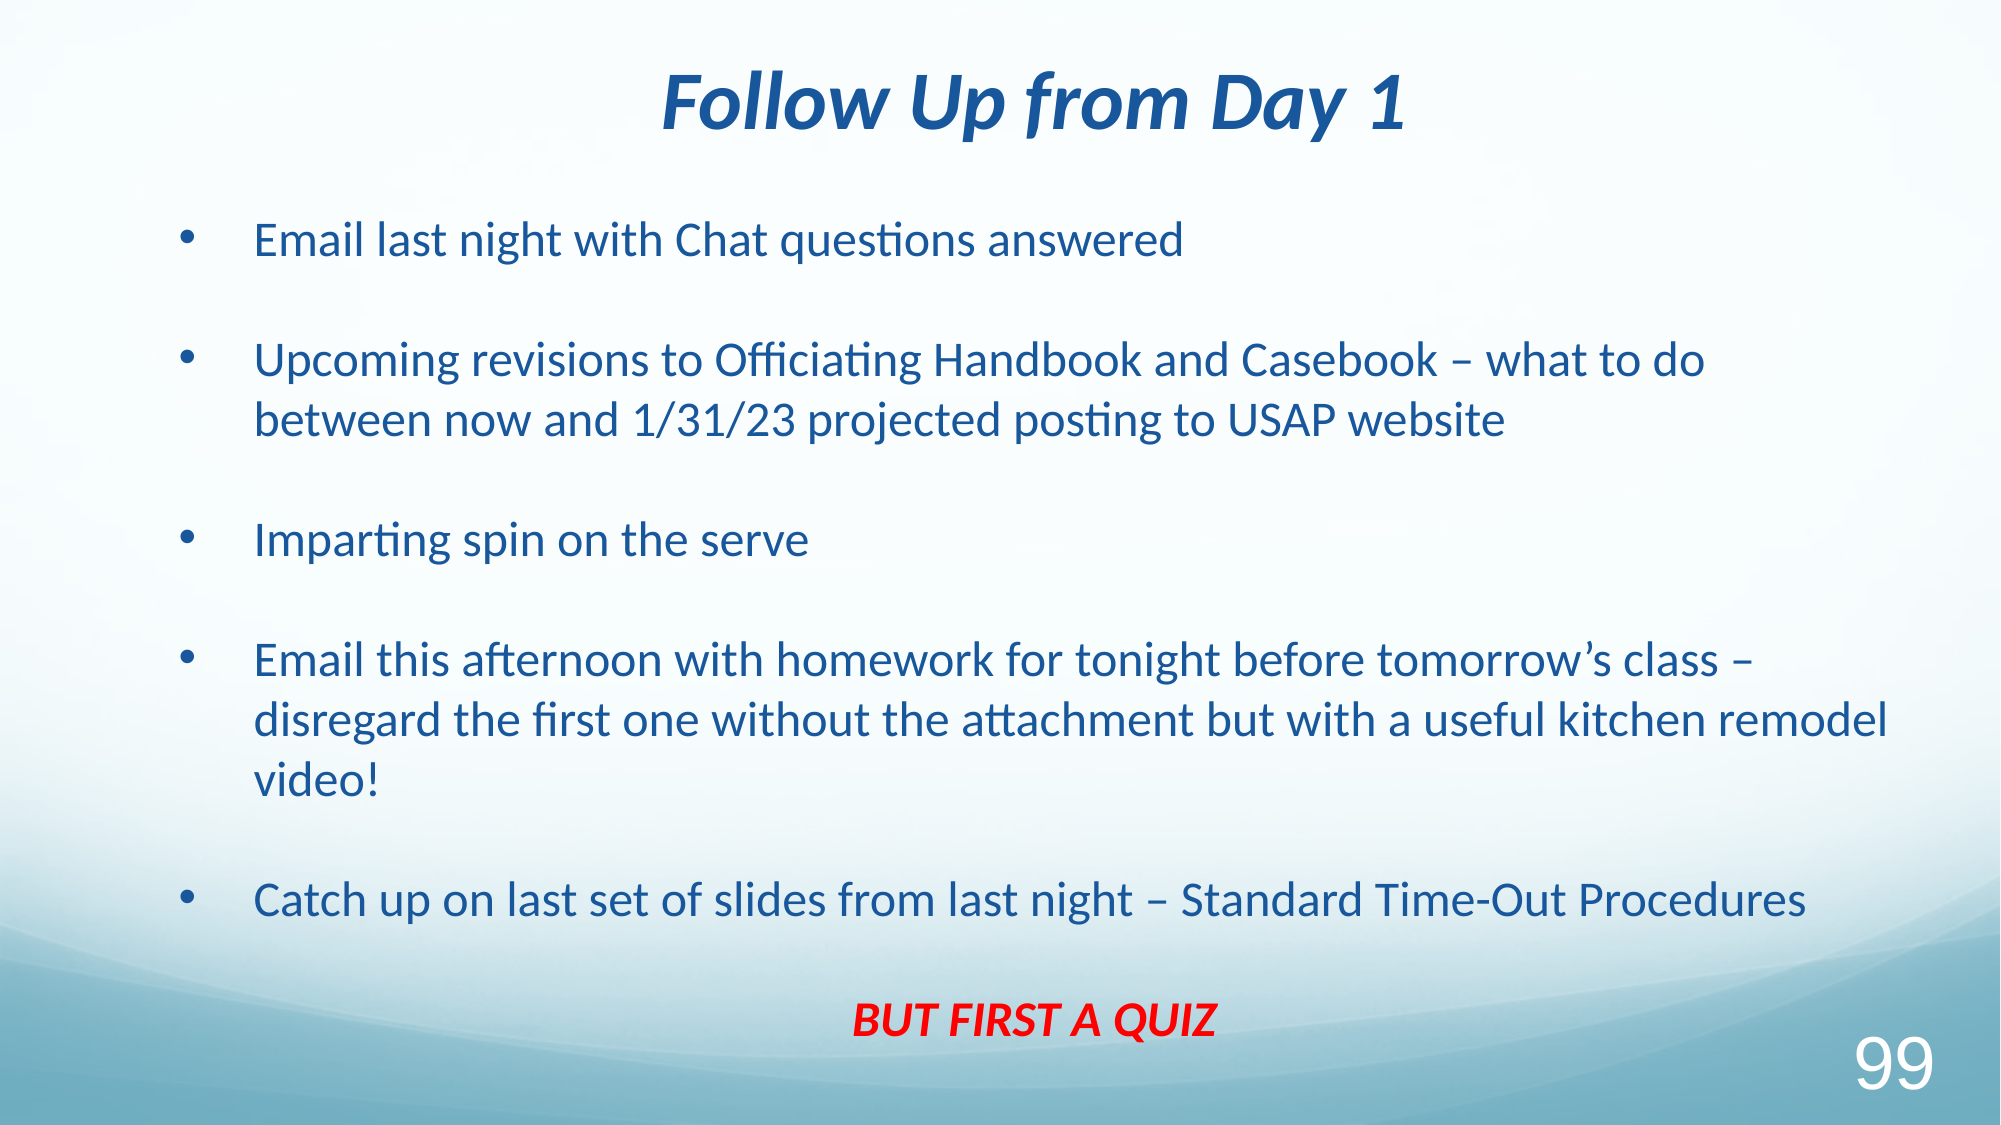

Follow Up from Day 1

Email last night with Chat questions answered

Upcoming revisions to Officiating Handbook and Casebook – what to do between now and 1/31/23 projected posting to USAP website

Imparting spin on the serve

Email this afternoon with homework for tonight before tomorrow’s class – disregard the first one without the attachment but with a useful kitchen remodel video!

Catch up on last set of slides from last night – Standard Time-Out Procedures

BUT FIRST A QUIZ

99